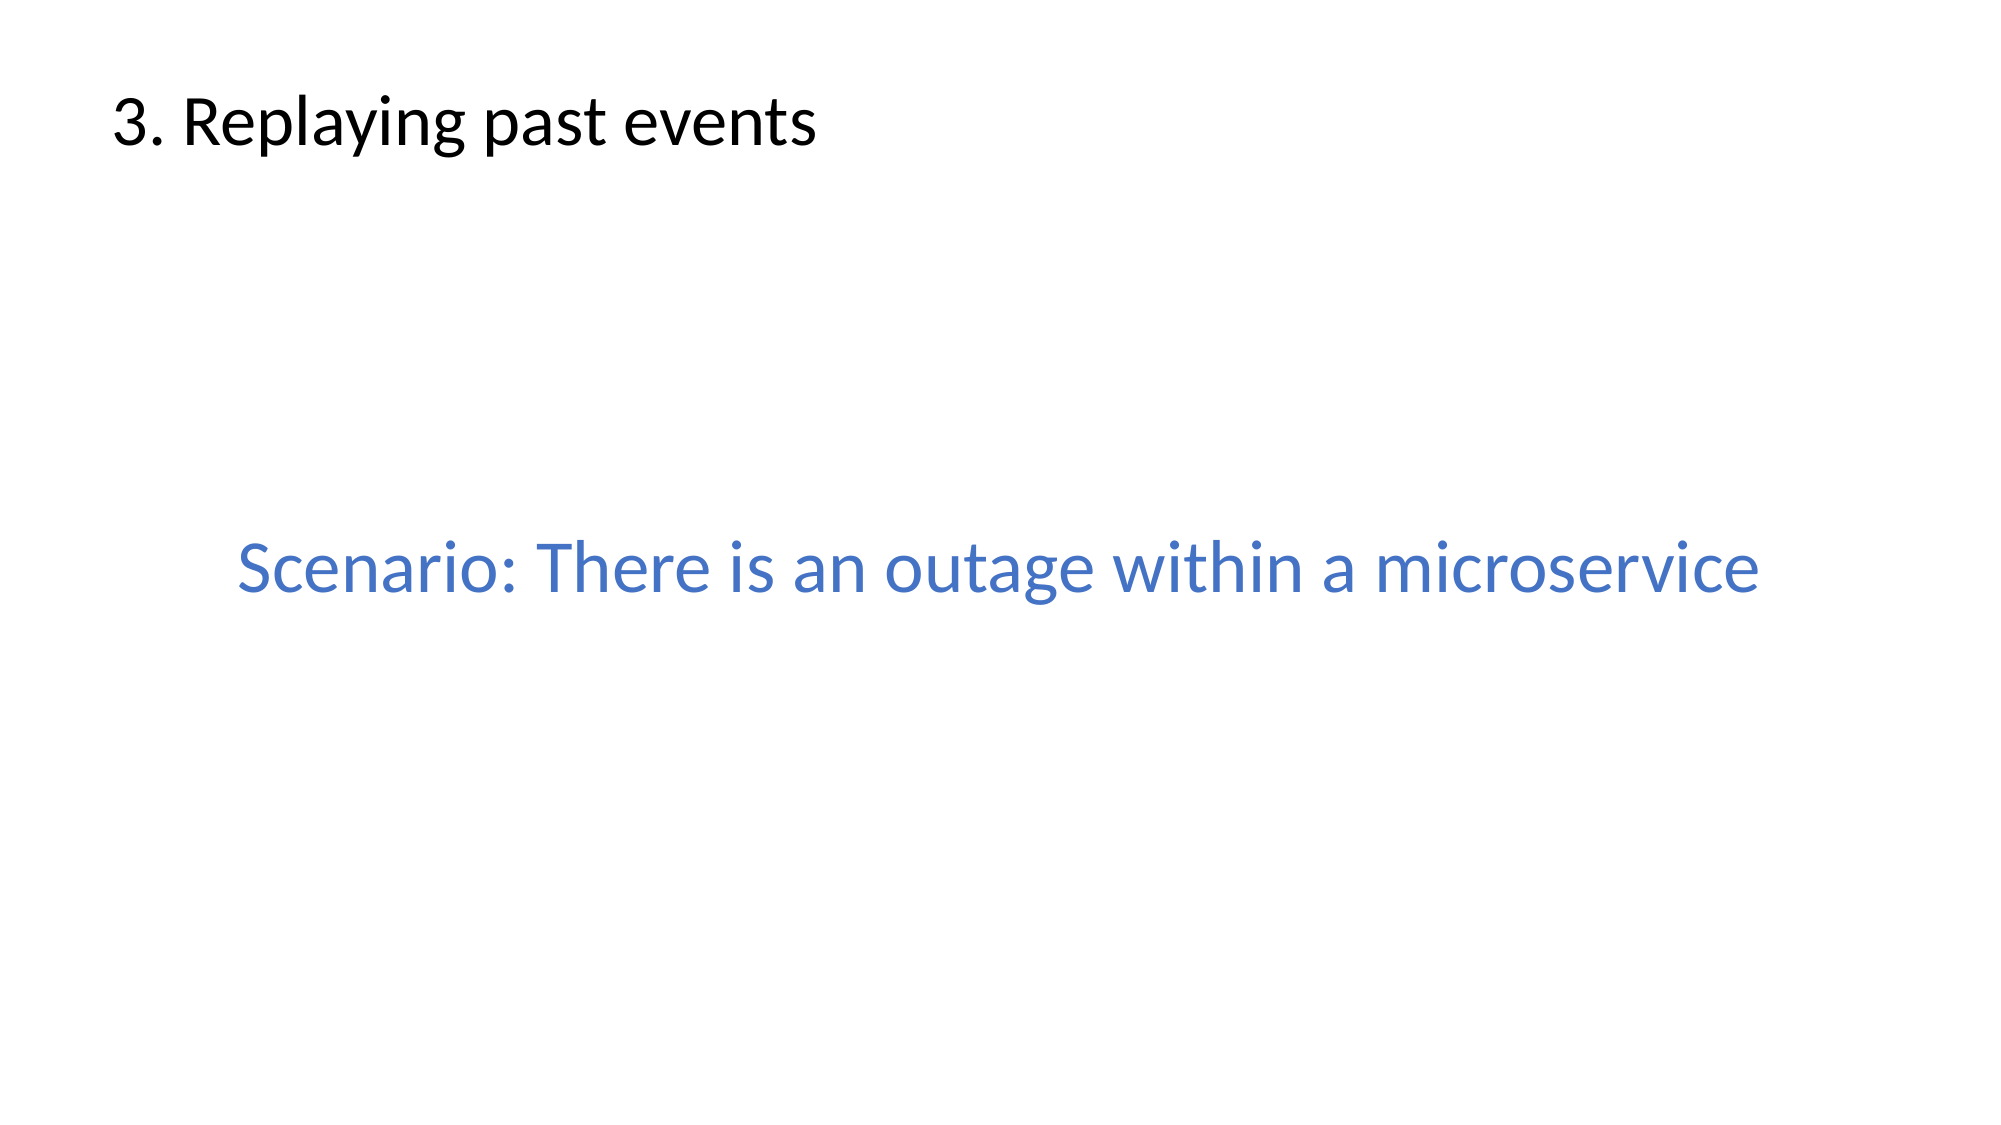

# 3. Replaying past events
Scenario: There is an outage within a microservice